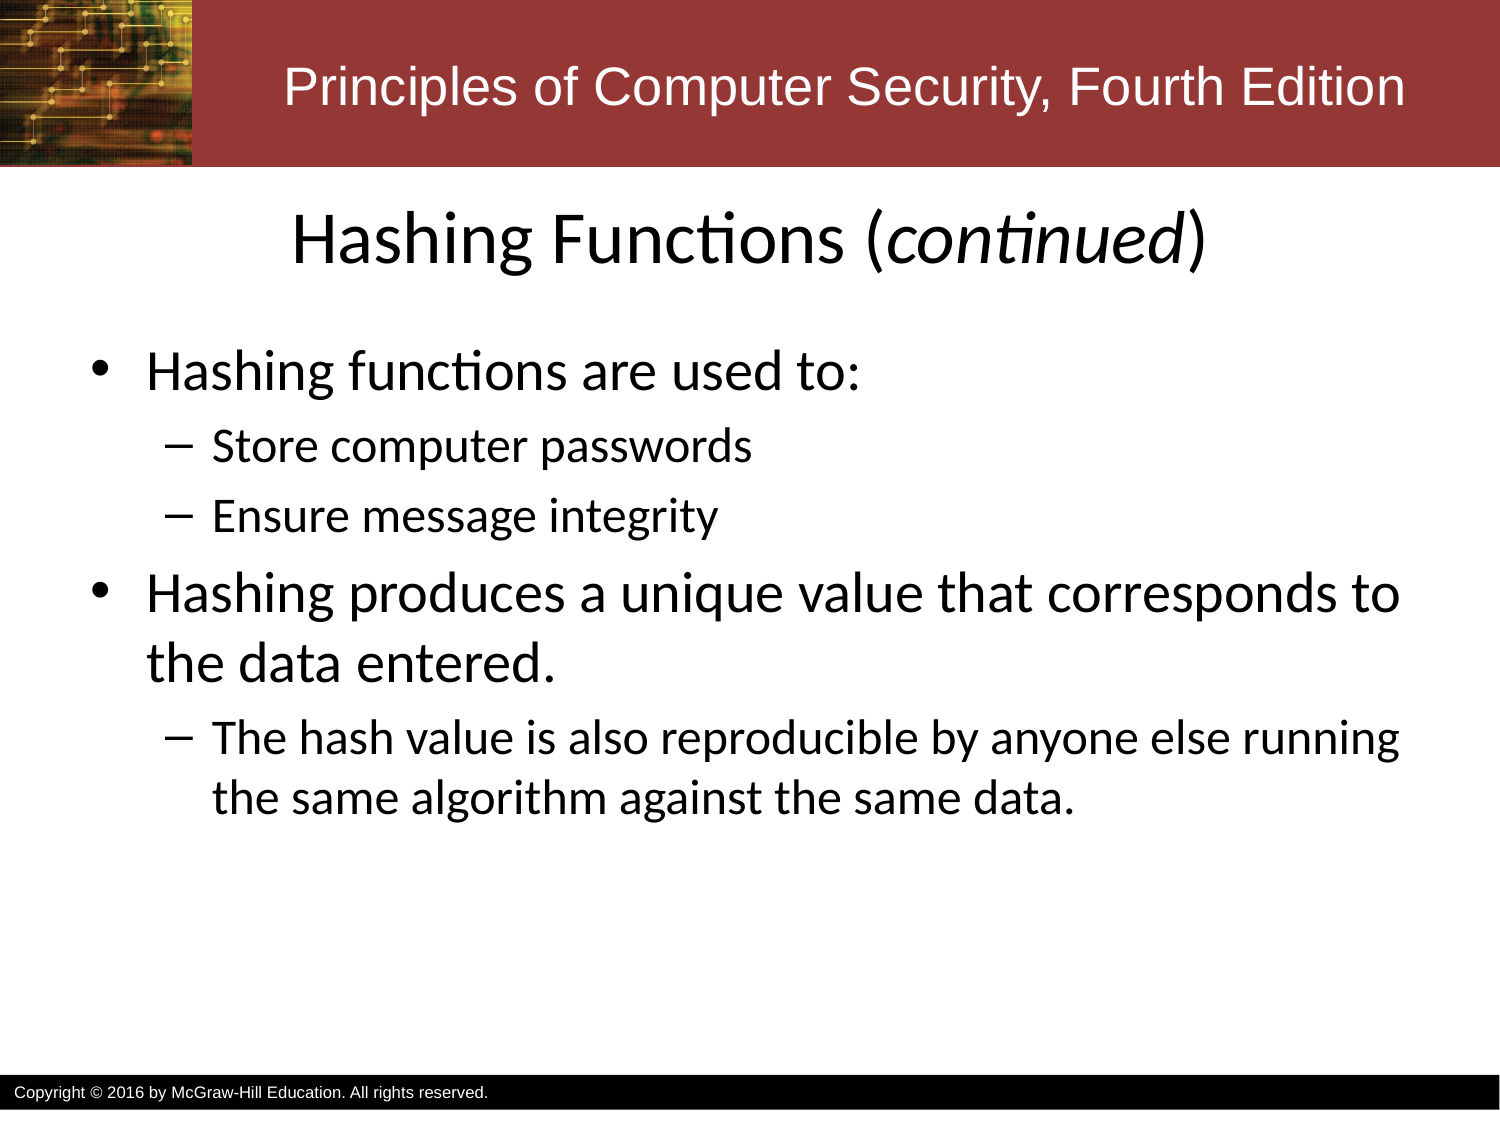

# Hashing Functions (continued)
Hashing functions are used to:
Store computer passwords
Ensure message integrity
Hashing produces a unique value that corresponds to the data entered.
The hash value is also reproducible by anyone else running the same algorithm against the same data.